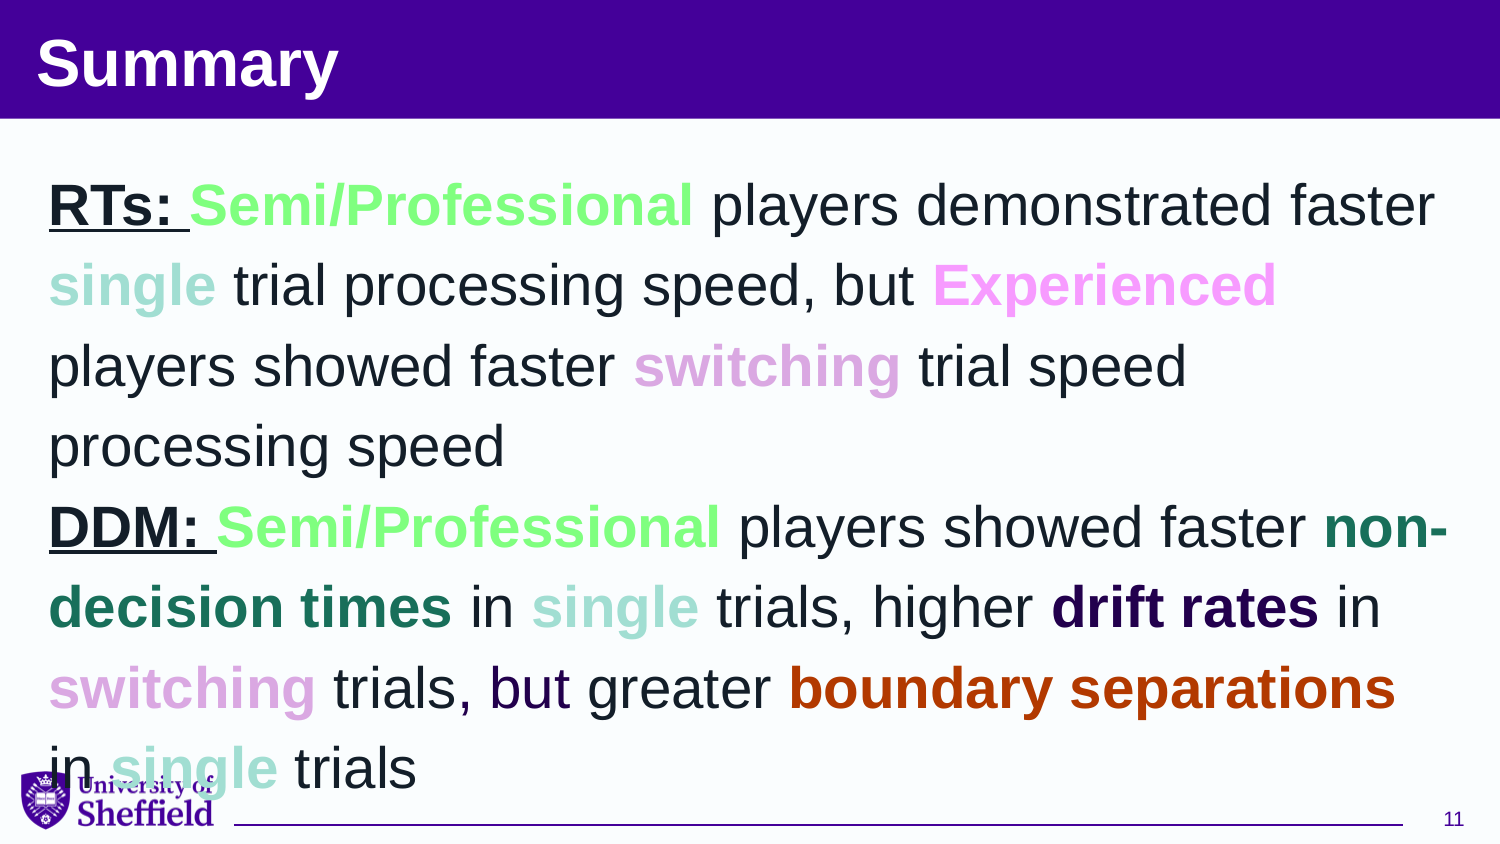

# Summary
RTs: Semi/Professional players demonstrated faster single trial processing speed, but Experienced players showed faster switching trial speed processing speed
DDM: Semi/Professional players showed faster non-decision times in single trials, higher drift rates in switching trials, but greater boundary separations in single trials
11